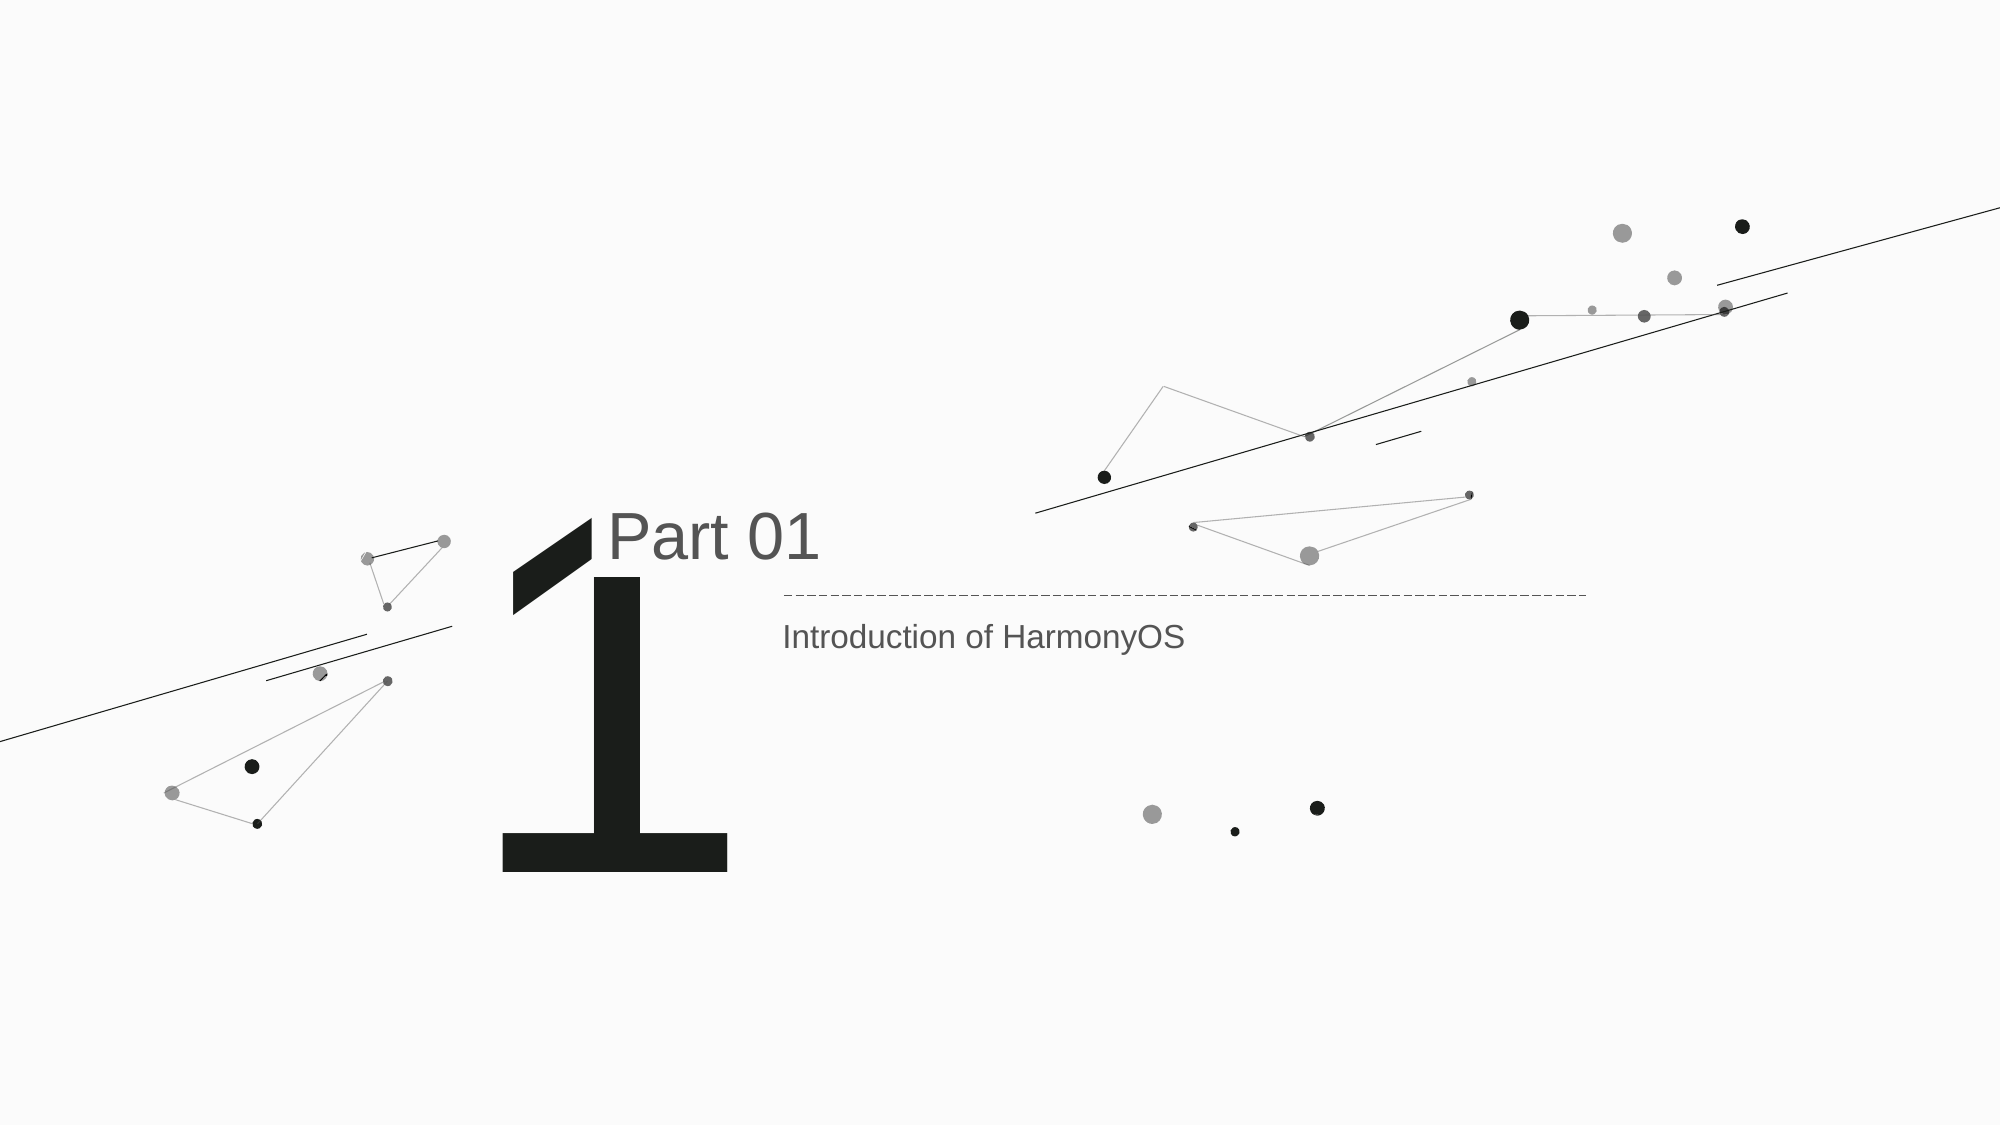

https://www.ypppt.com/
1

Part 01

Introduction of HarmonyOS